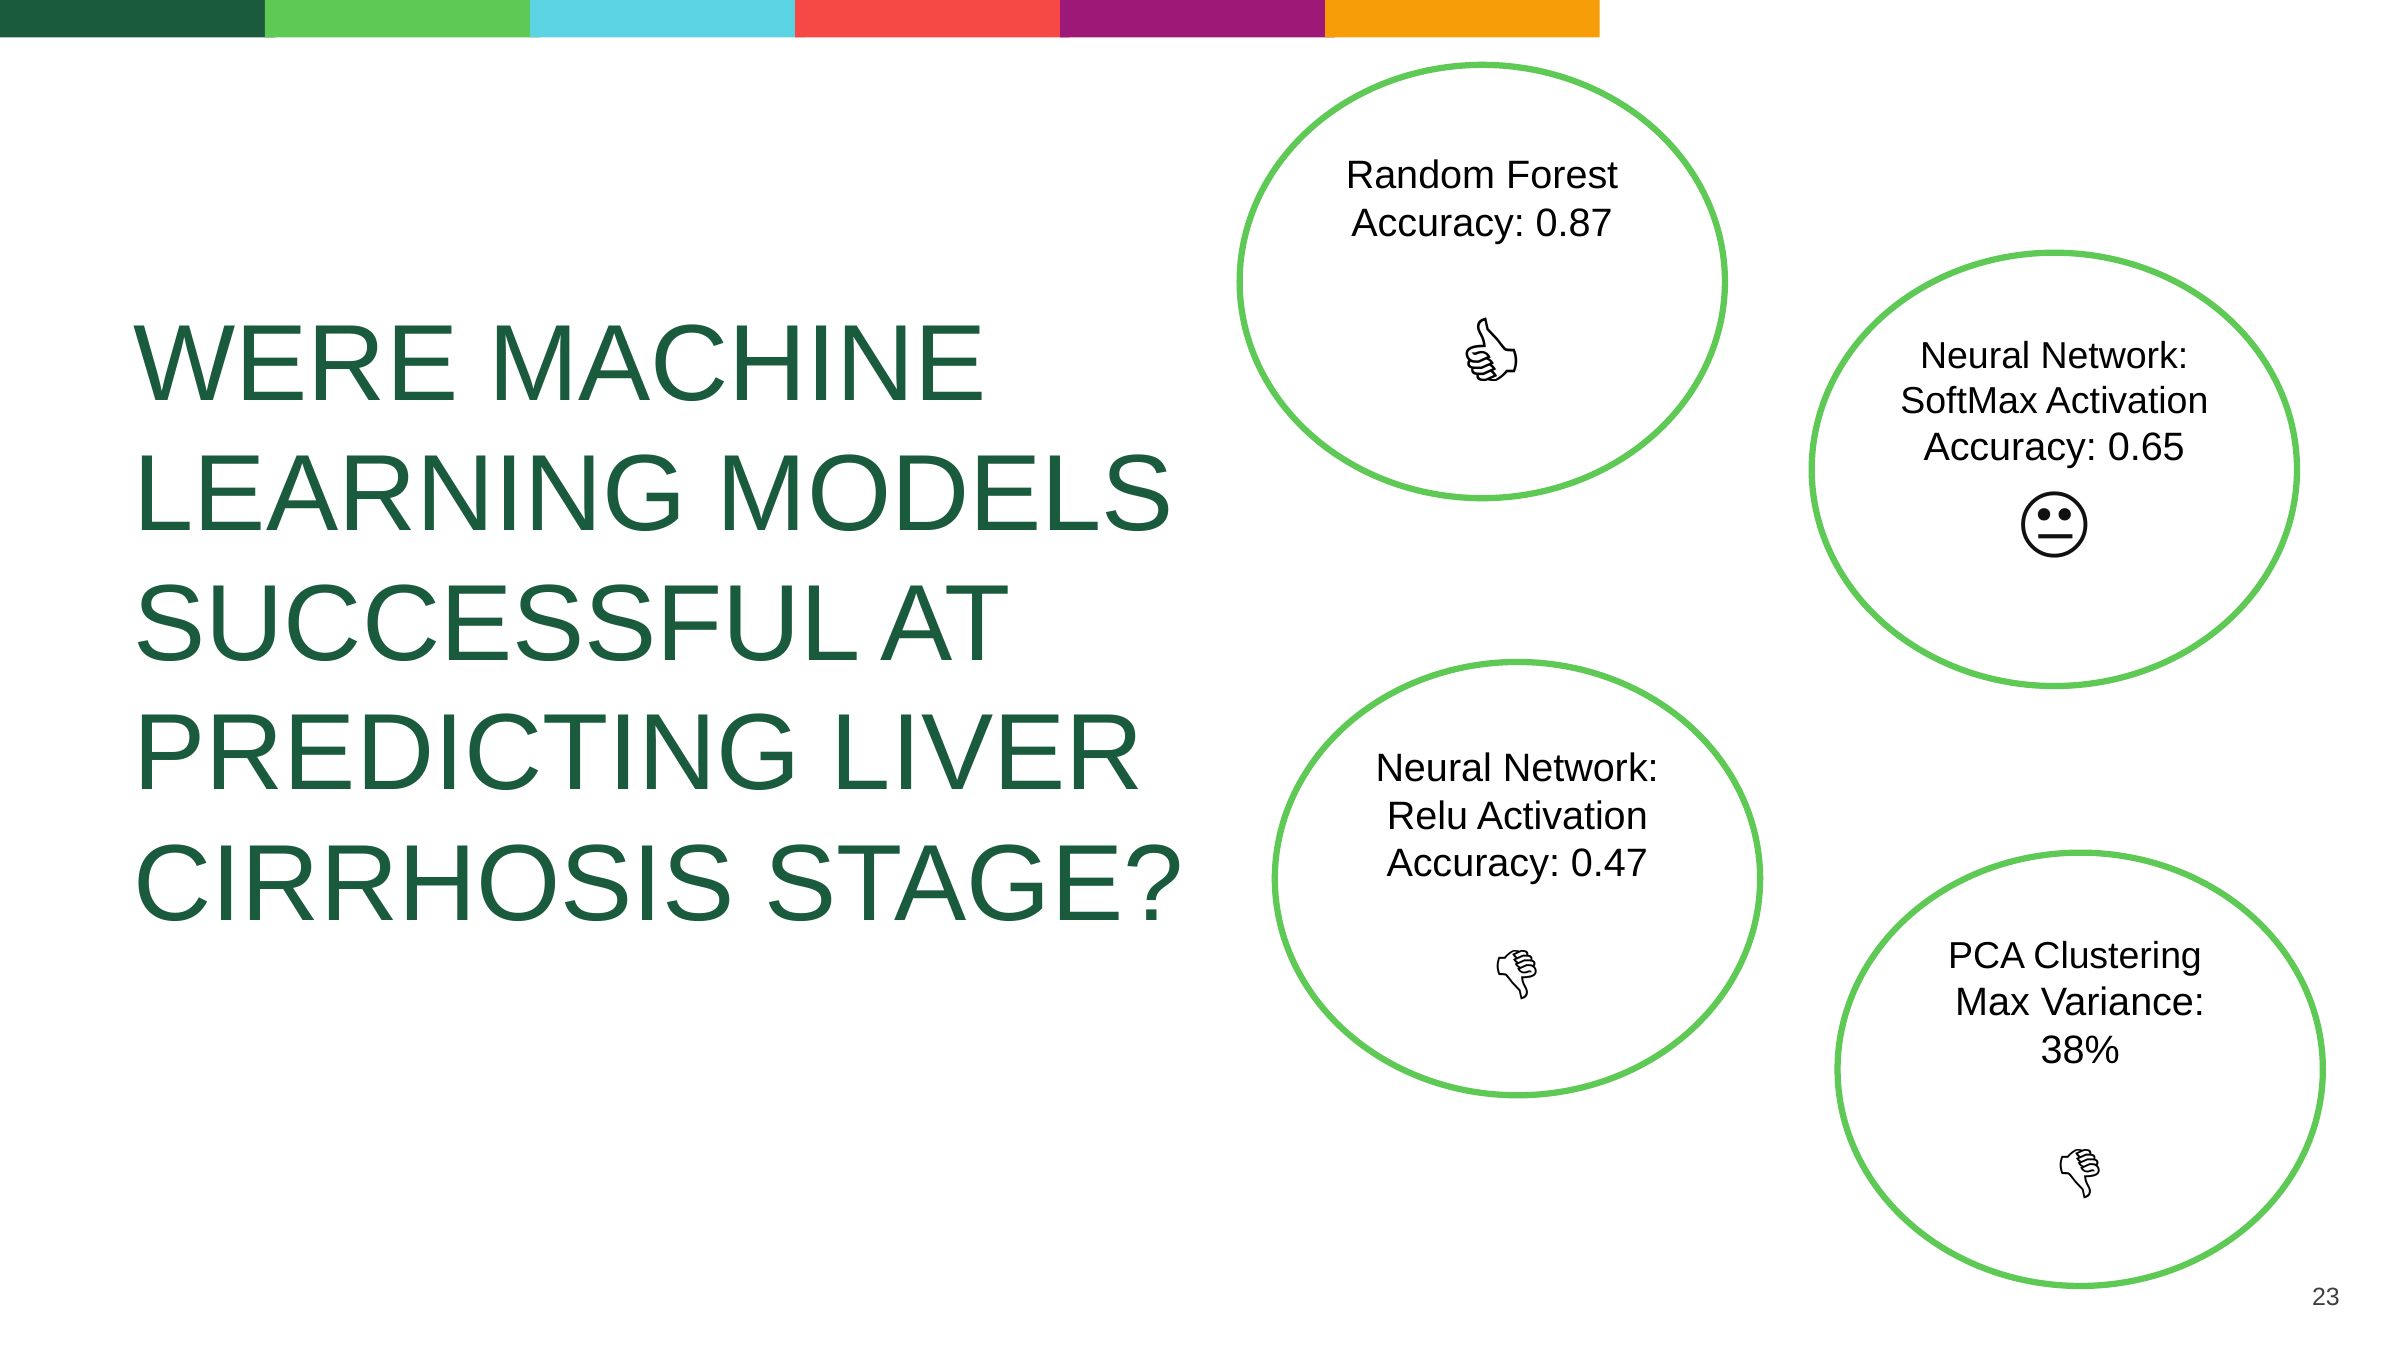

Random Forest
Accuracy: 0.87

 👍
Neural Network: SoftMax Activation
Accuracy: 0.65
😐
WERE MACHINE LEARNING MODELS SUCCESSFUL AT PREDICTING LIVER CIRRHOSIS STAGE?
Neural Network: Relu Activation
Accuracy: 0.47

👎
PCA Clustering
Max Variance: 38%

👎
23